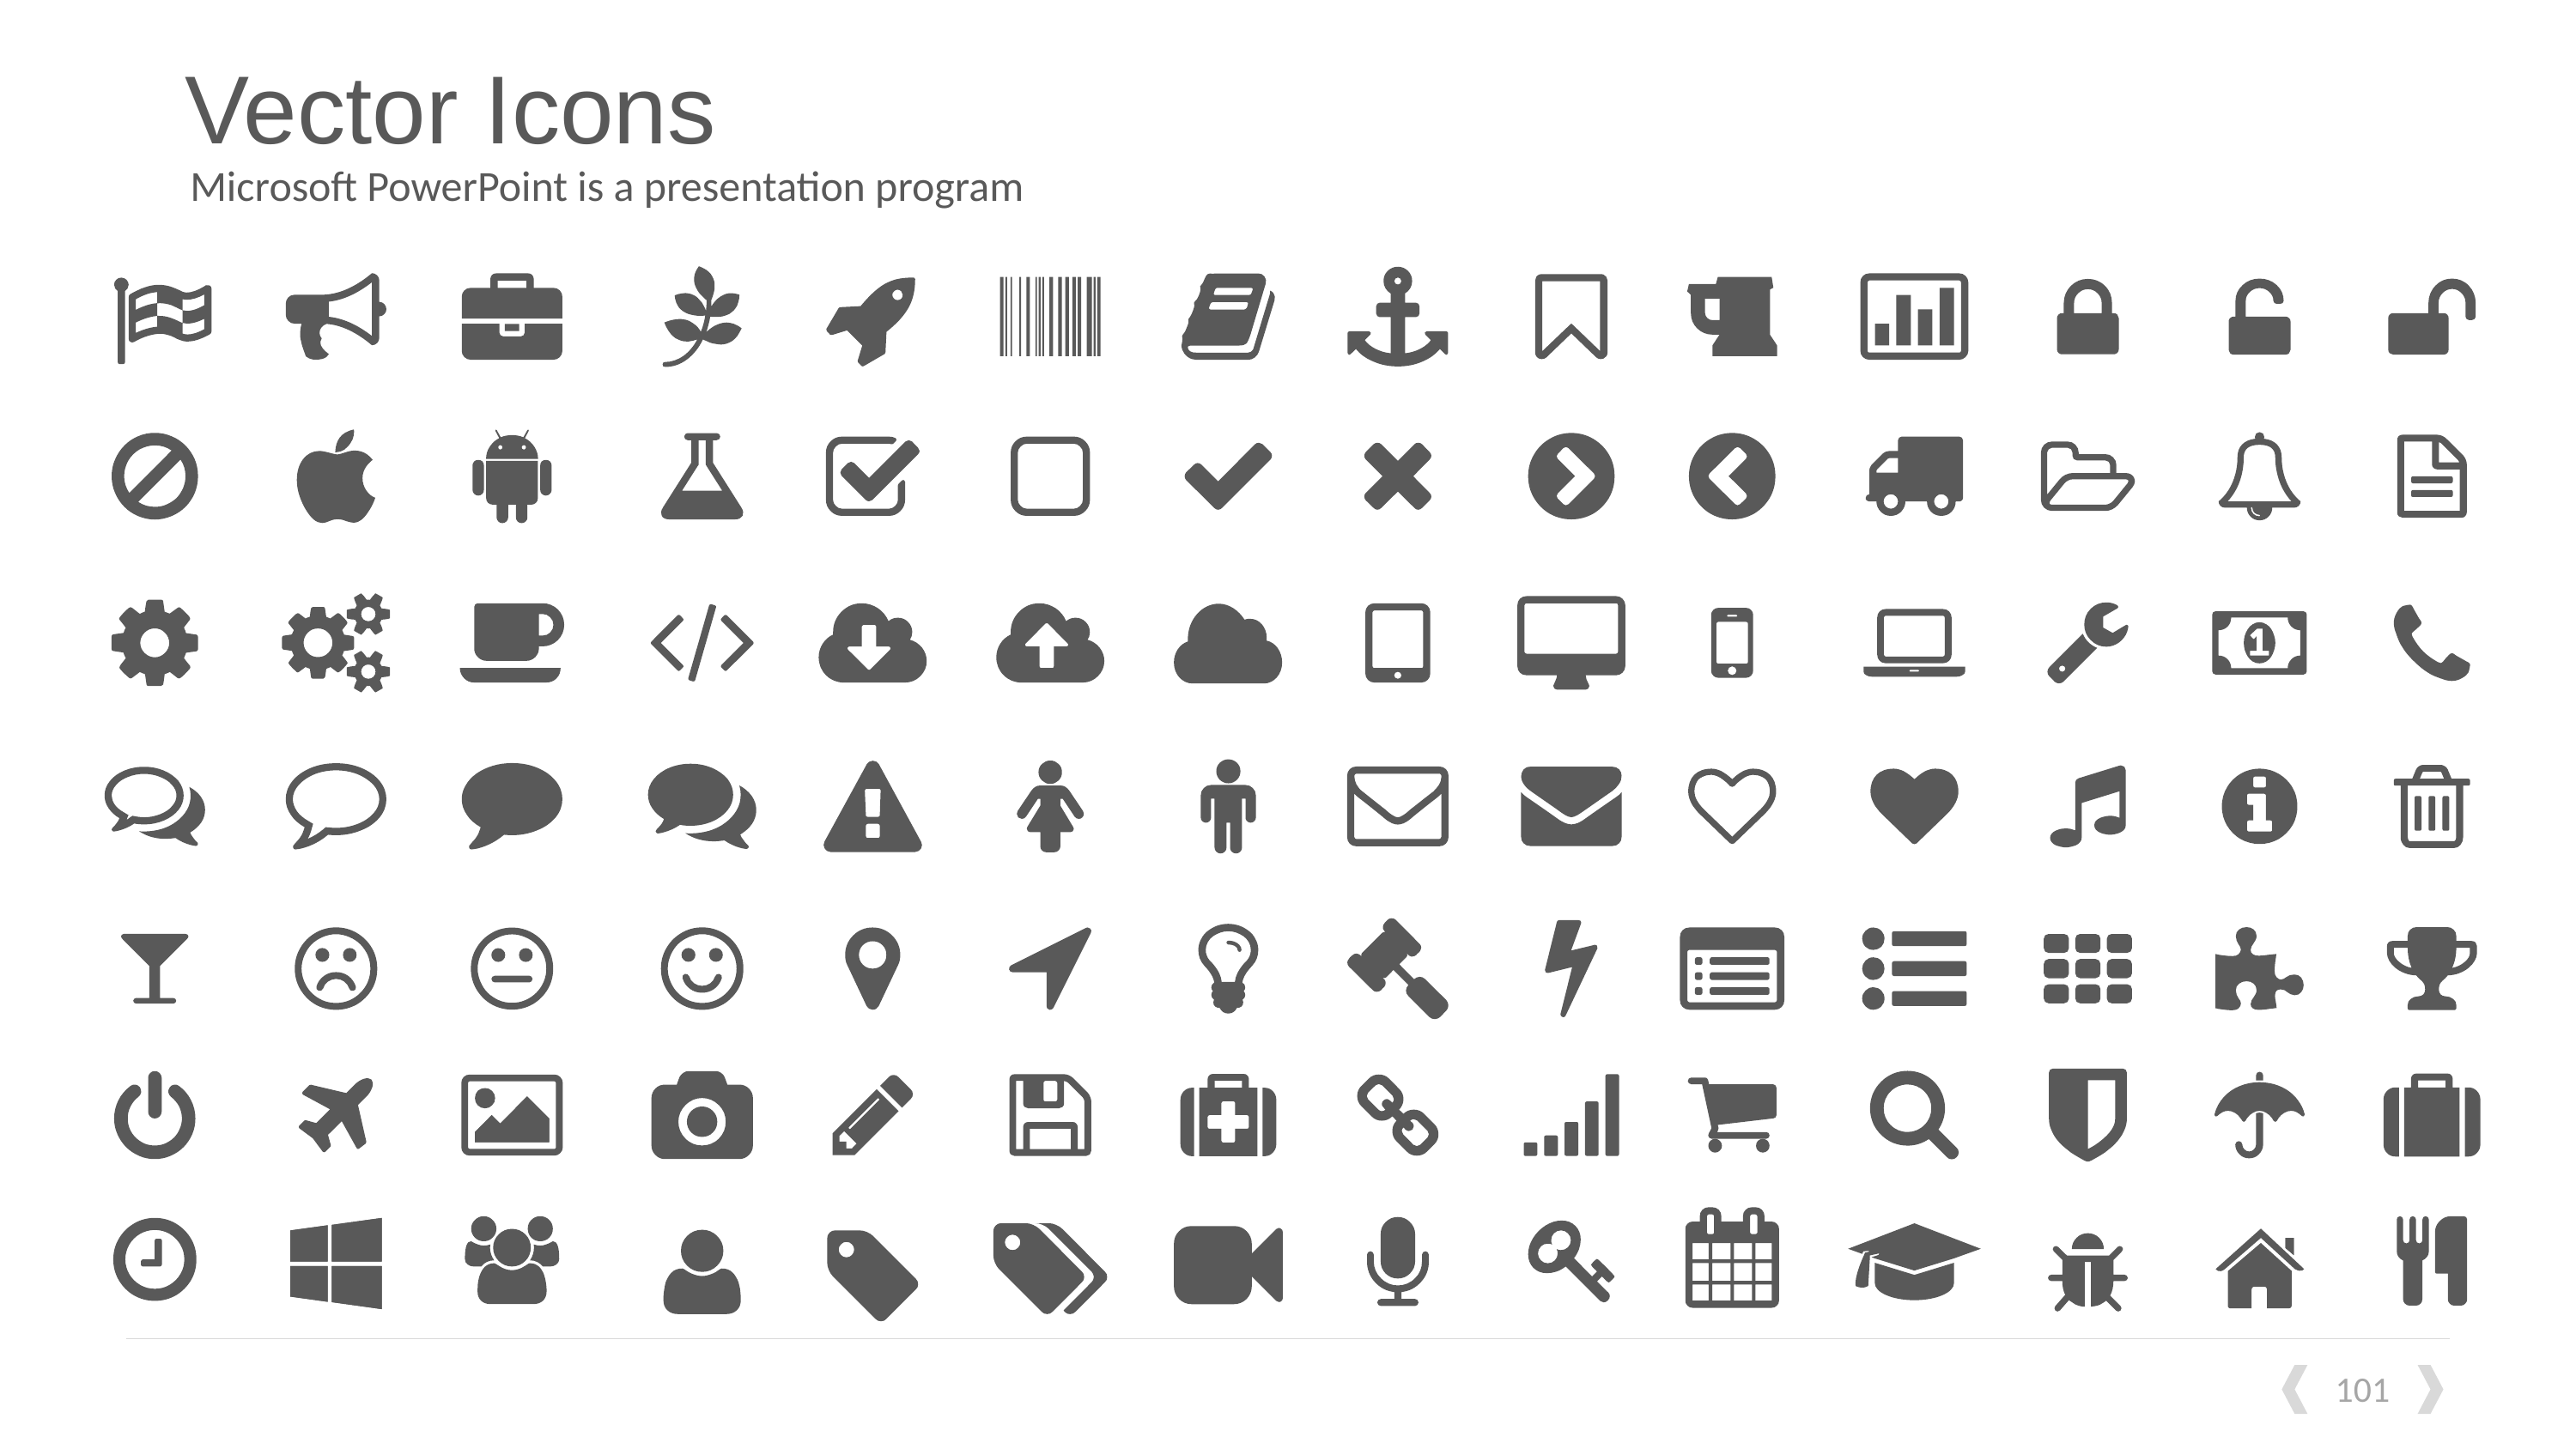

# Vector Icons
Microsoft PowerPoint is a presentation program